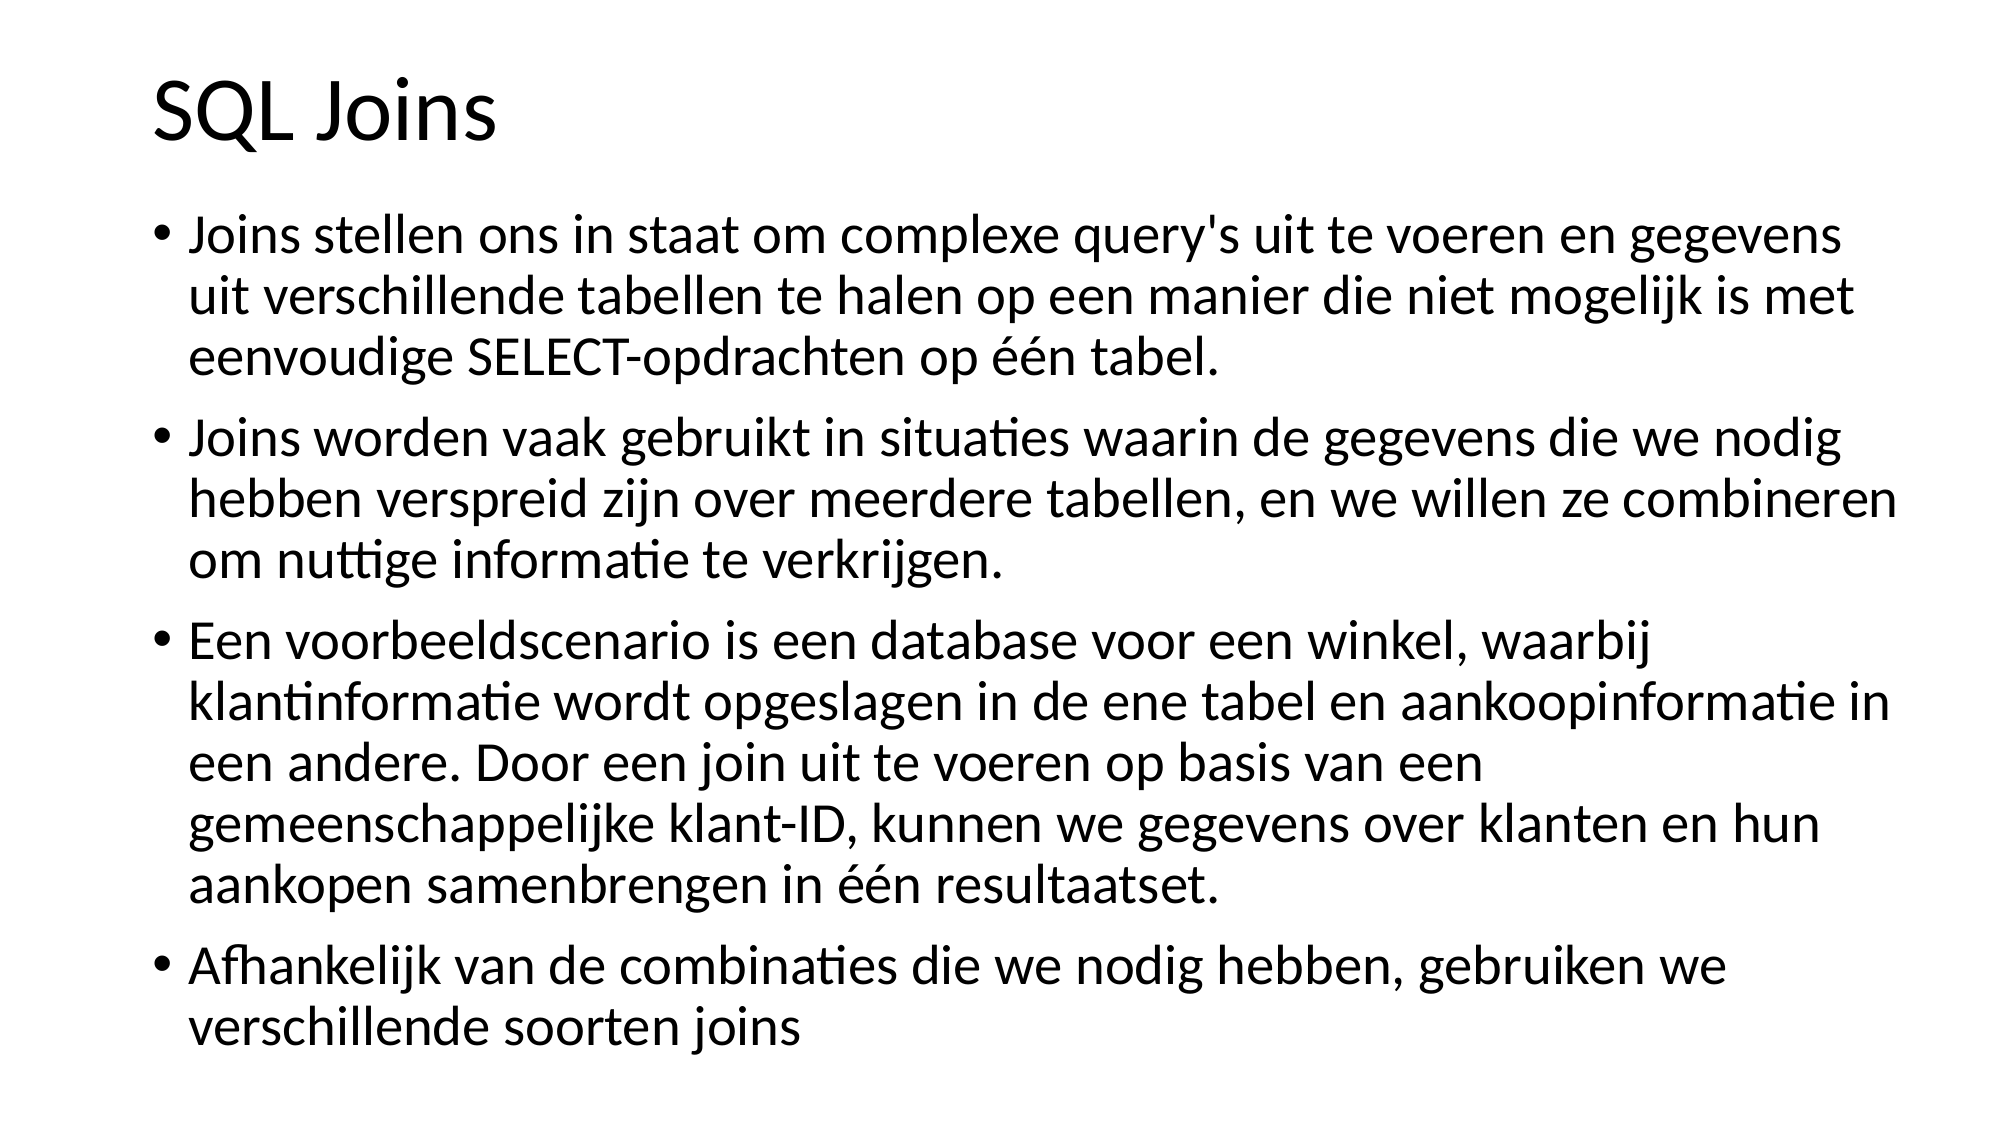

# SQL Joins
Joins stellen ons in staat om complexe query's uit te voeren en gegevens uit verschillende tabellen te halen op een manier die niet mogelijk is met eenvoudige SELECT-opdrachten op één tabel.
Joins worden vaak gebruikt in situaties waarin de gegevens die we nodig hebben verspreid zijn over meerdere tabellen, en we willen ze combineren om nuttige informatie te verkrijgen.
Een voorbeeldscenario is een database voor een winkel, waarbij klantinformatie wordt opgeslagen in de ene tabel en aankoopinformatie in een andere. Door een join uit te voeren op basis van een gemeenschappelijke klant-ID, kunnen we gegevens over klanten en hun aankopen samenbrengen in één resultaatset.
Afhankelijk van de combinaties die we nodig hebben, gebruiken we verschillende soorten joins